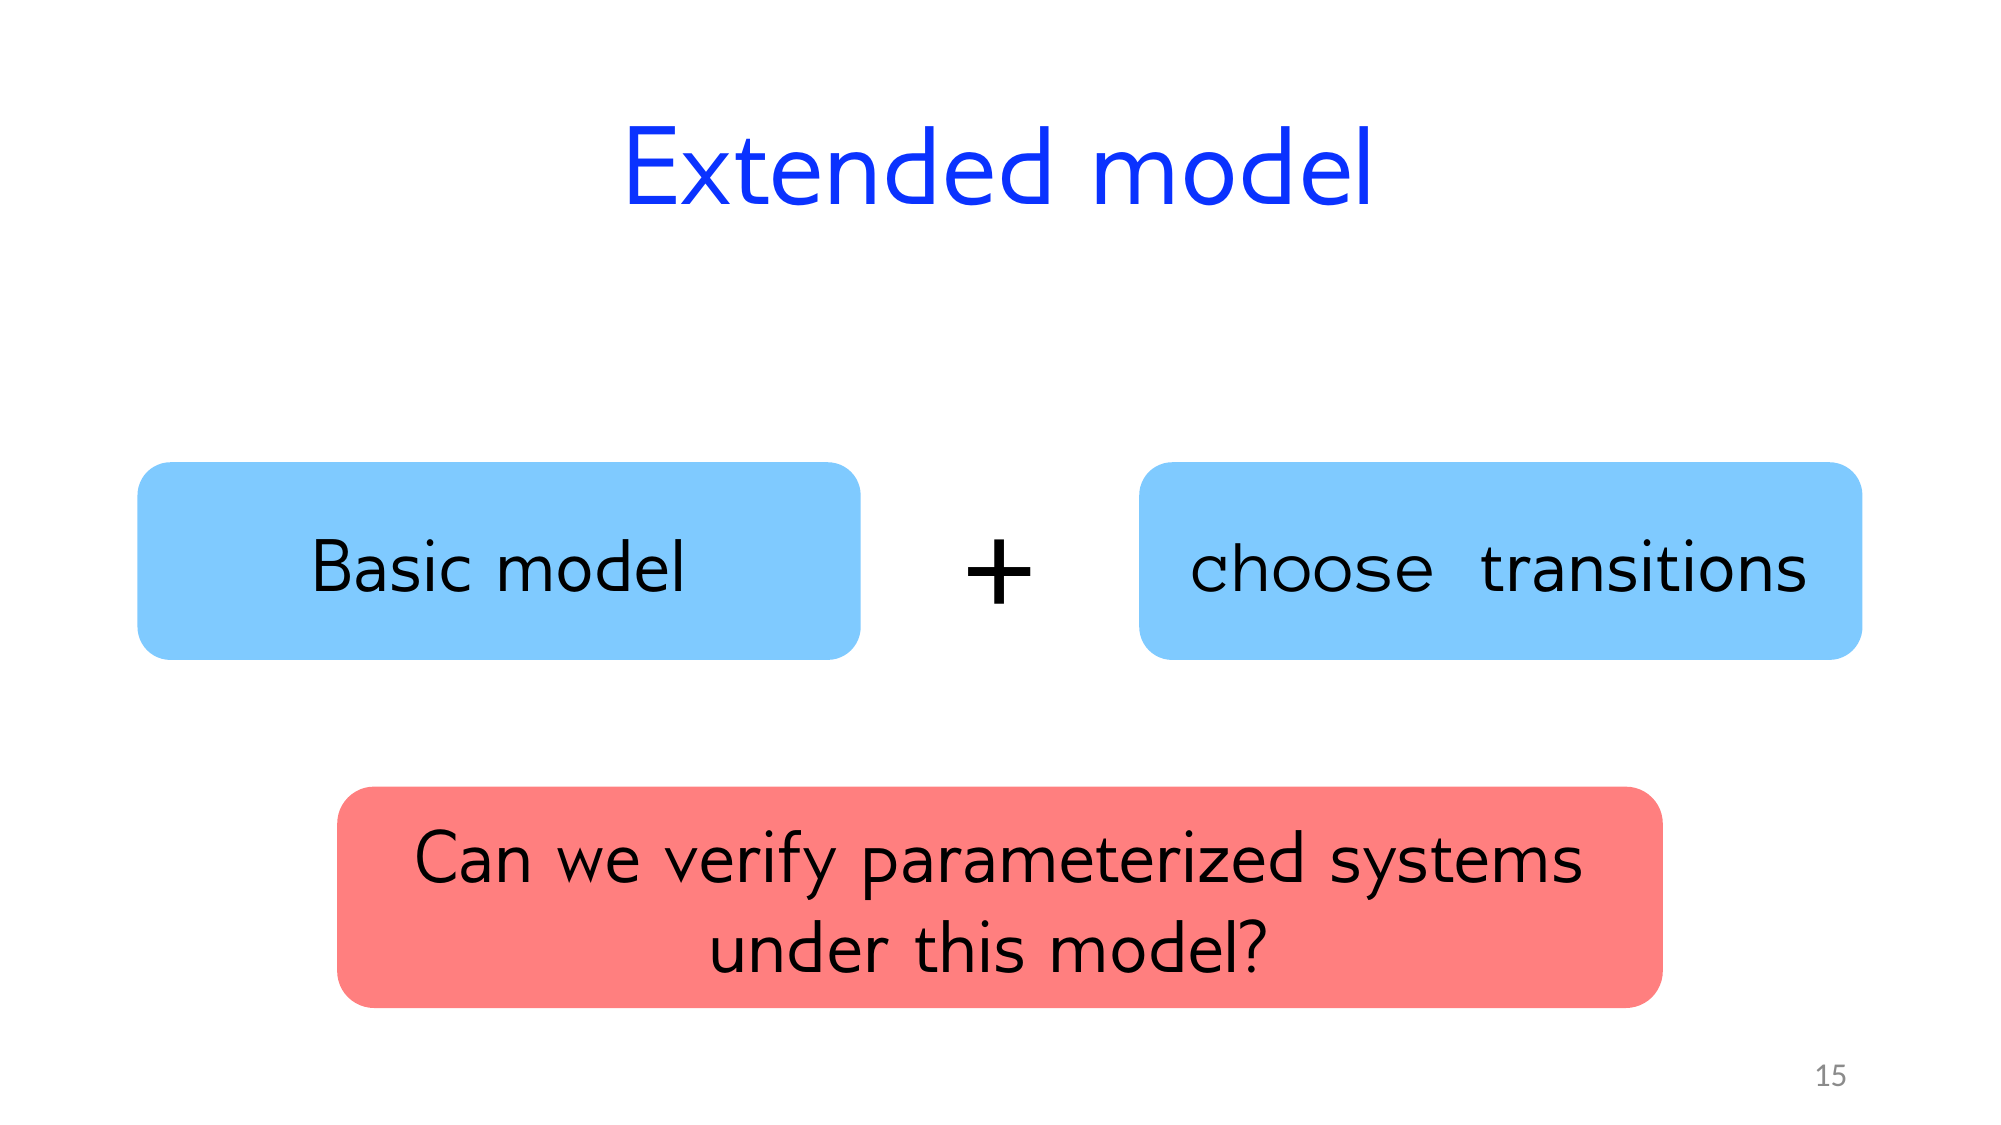

# Extended model
Basic model
choose transitions
+
Can we verify parameterized systems under this model?
15